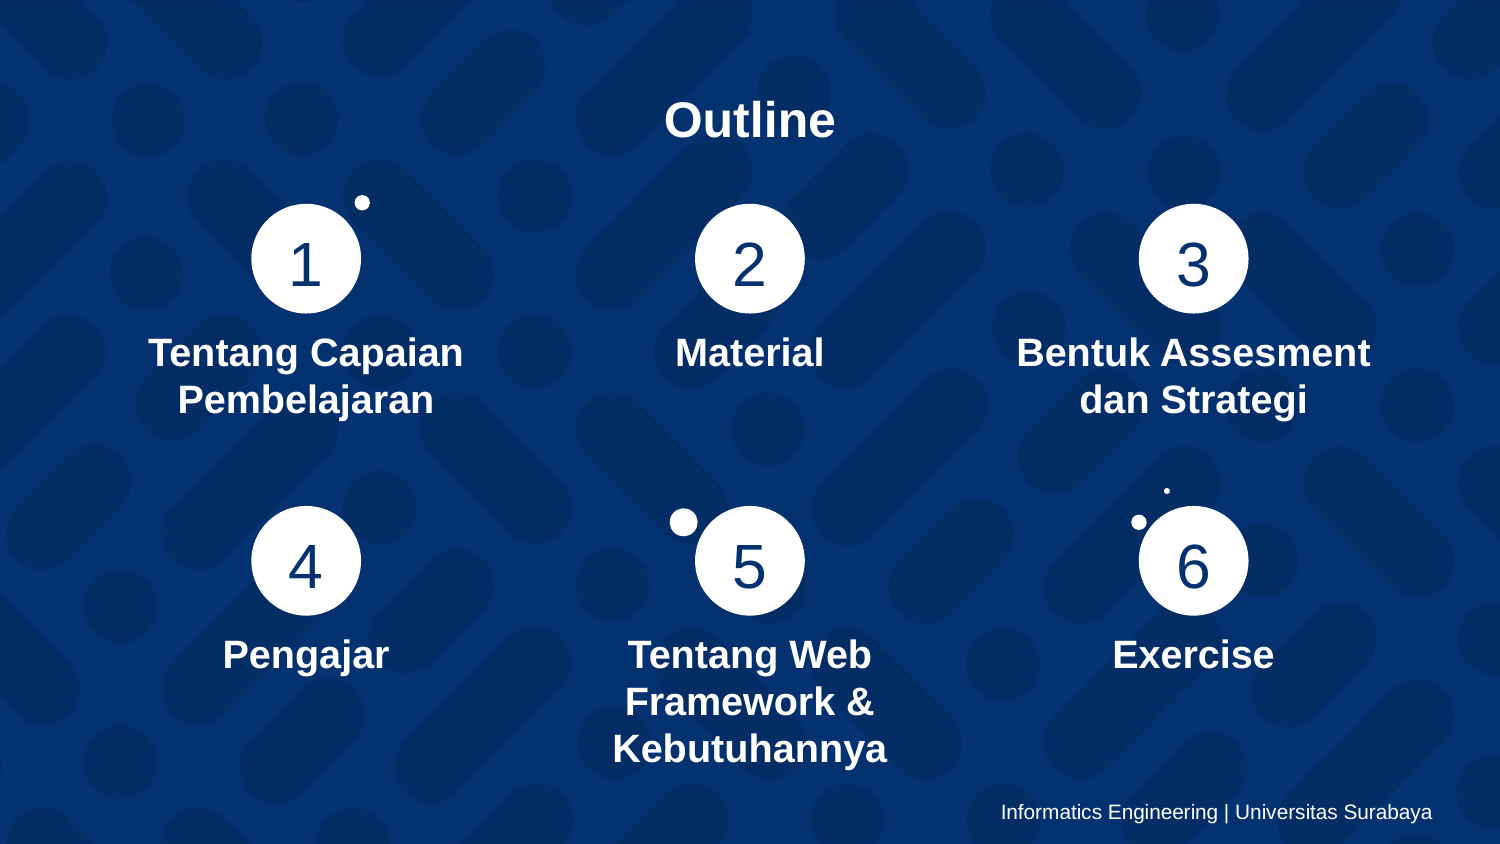

# Outline

1

2
3
Tentang Capaian Pembelajaran
Material
Bentuk Assesment dan Strategi

4

5
6

Pengajar
Tentang Web Framework & Kebutuhannya
Exercise

Informatics Engineering | Universitas Surabaya